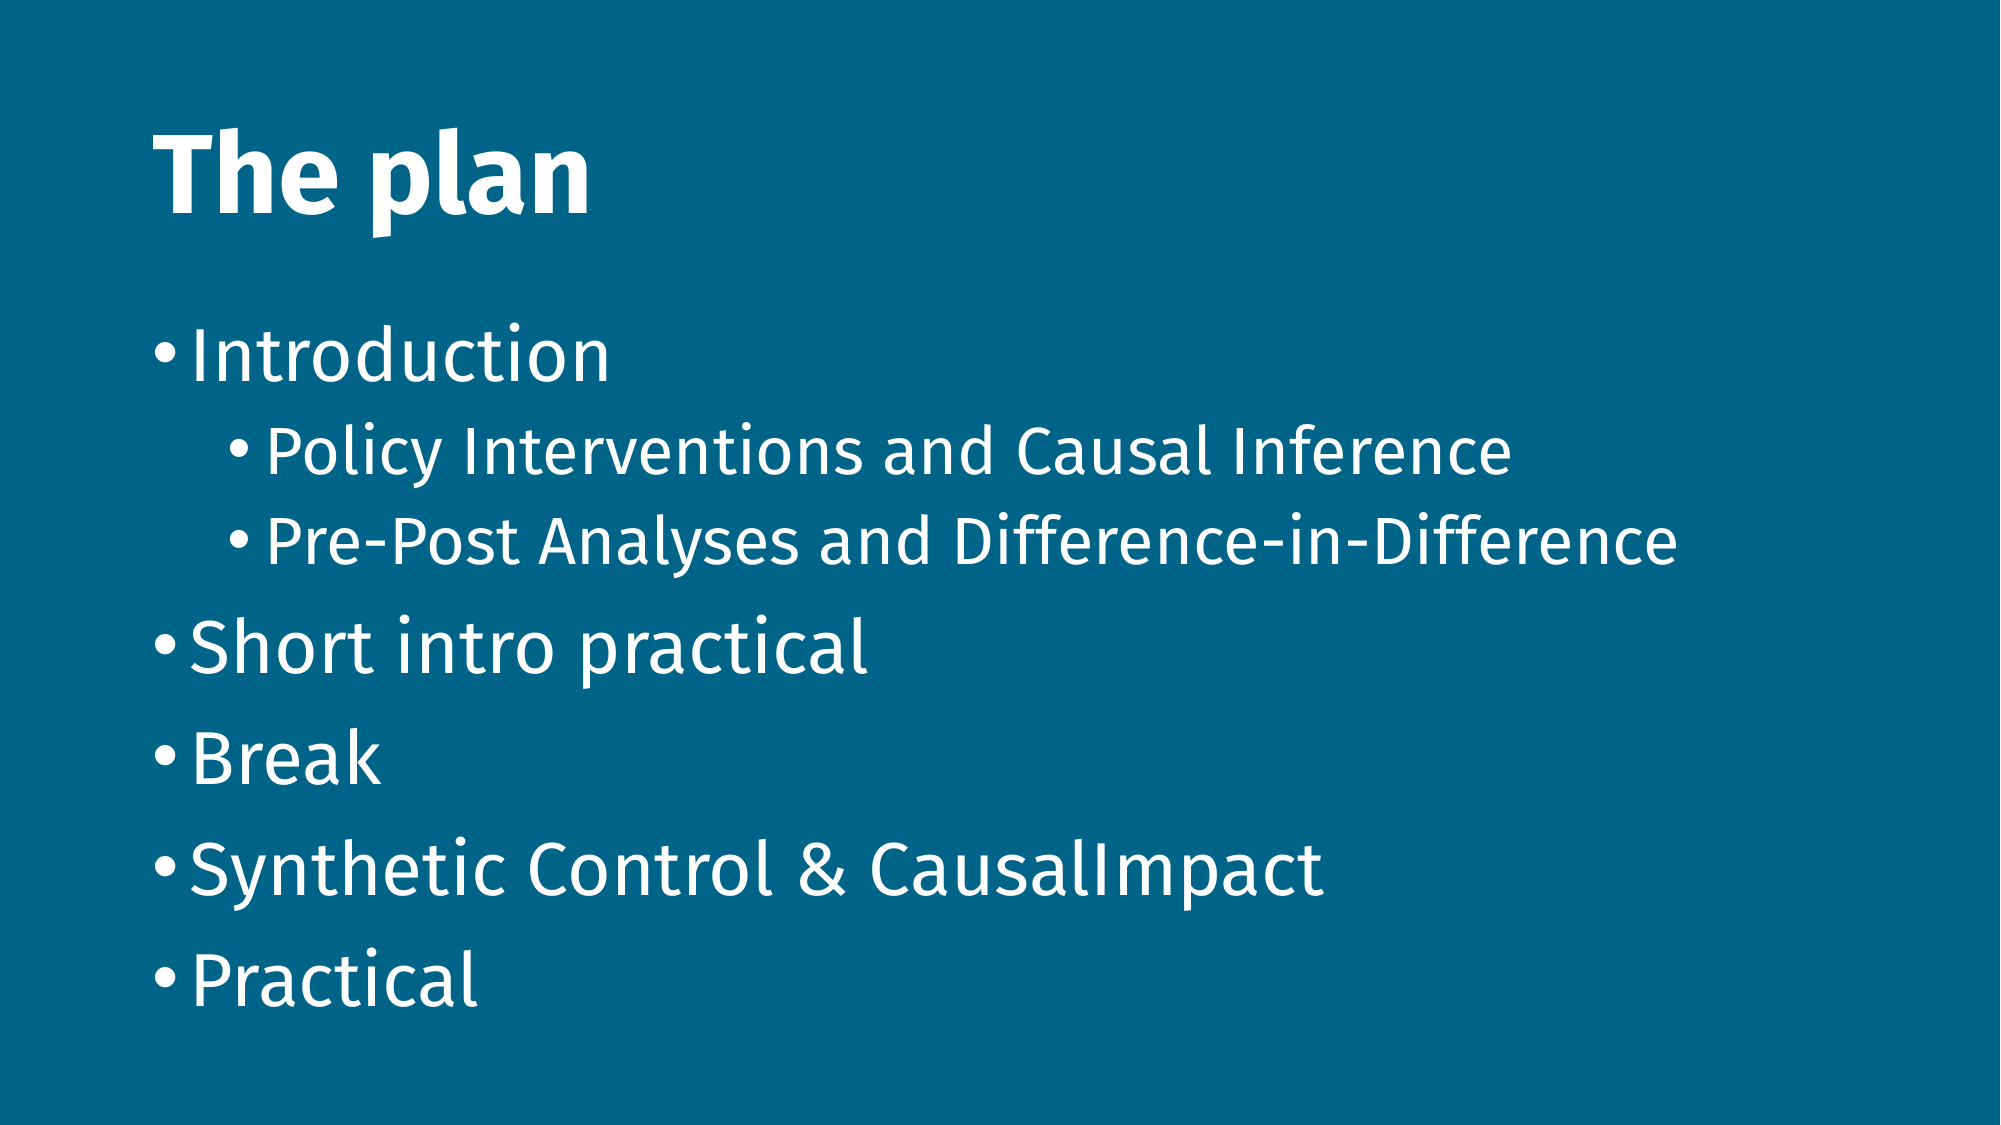

# The plan
Introduction
Policy Interventions and Causal Inference
Pre-Post Analyses and Difference-in-Difference
Short intro practical
Break
Synthetic Control & CausalImpact
Practical